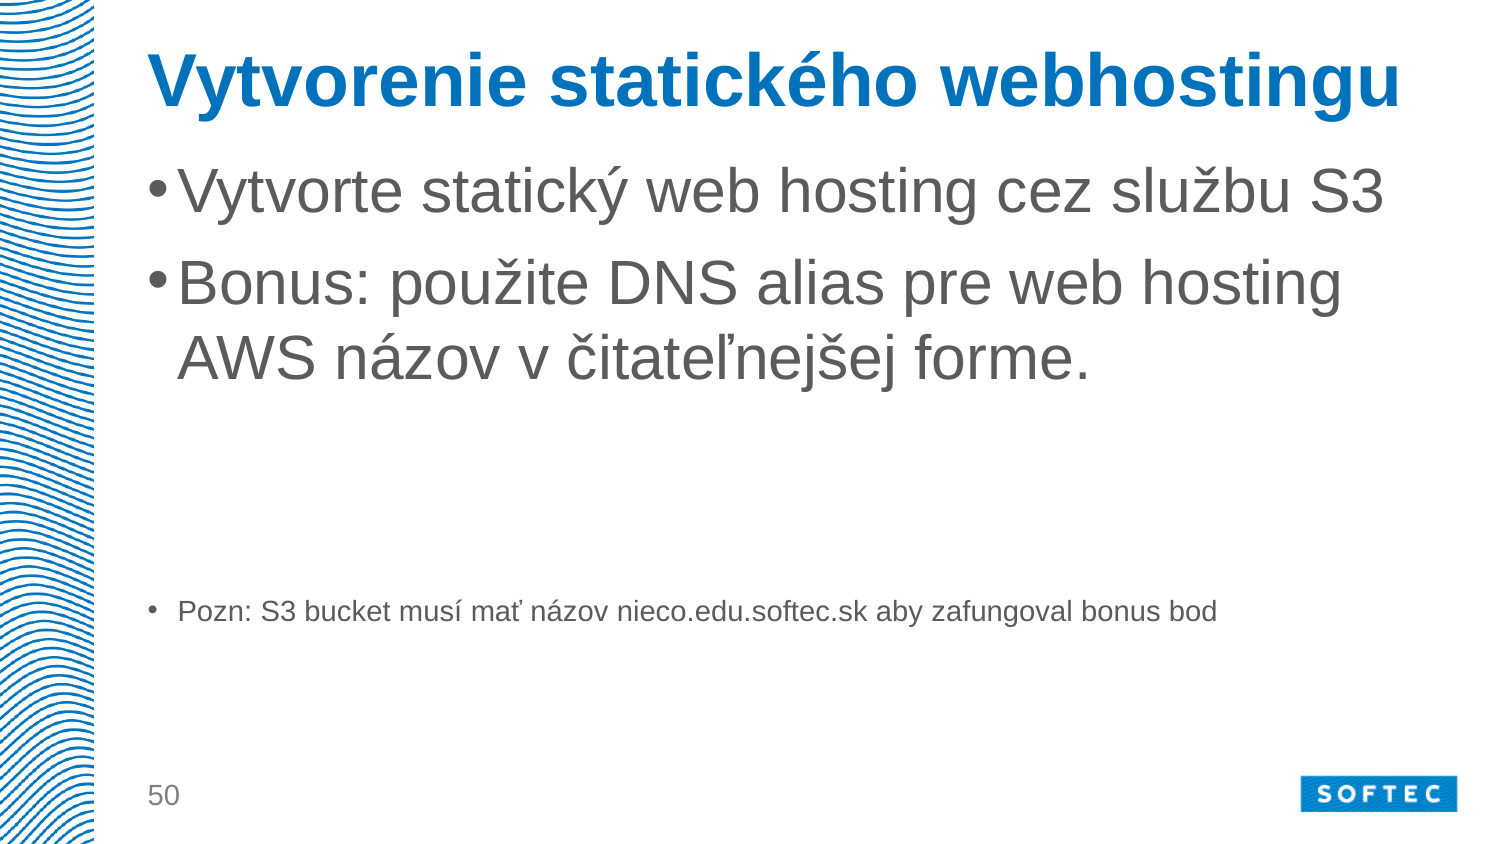

# Vytvorenie statického webhostingu
Vytvorte statický web hosting cez službu S3
Bonus: použite DNS alias pre web hosting AWS názov v čitateľnejšej forme.

Pozn: S3 bucket musí mať názov nieco.edu.softec.sk aby zafungoval bonus bod